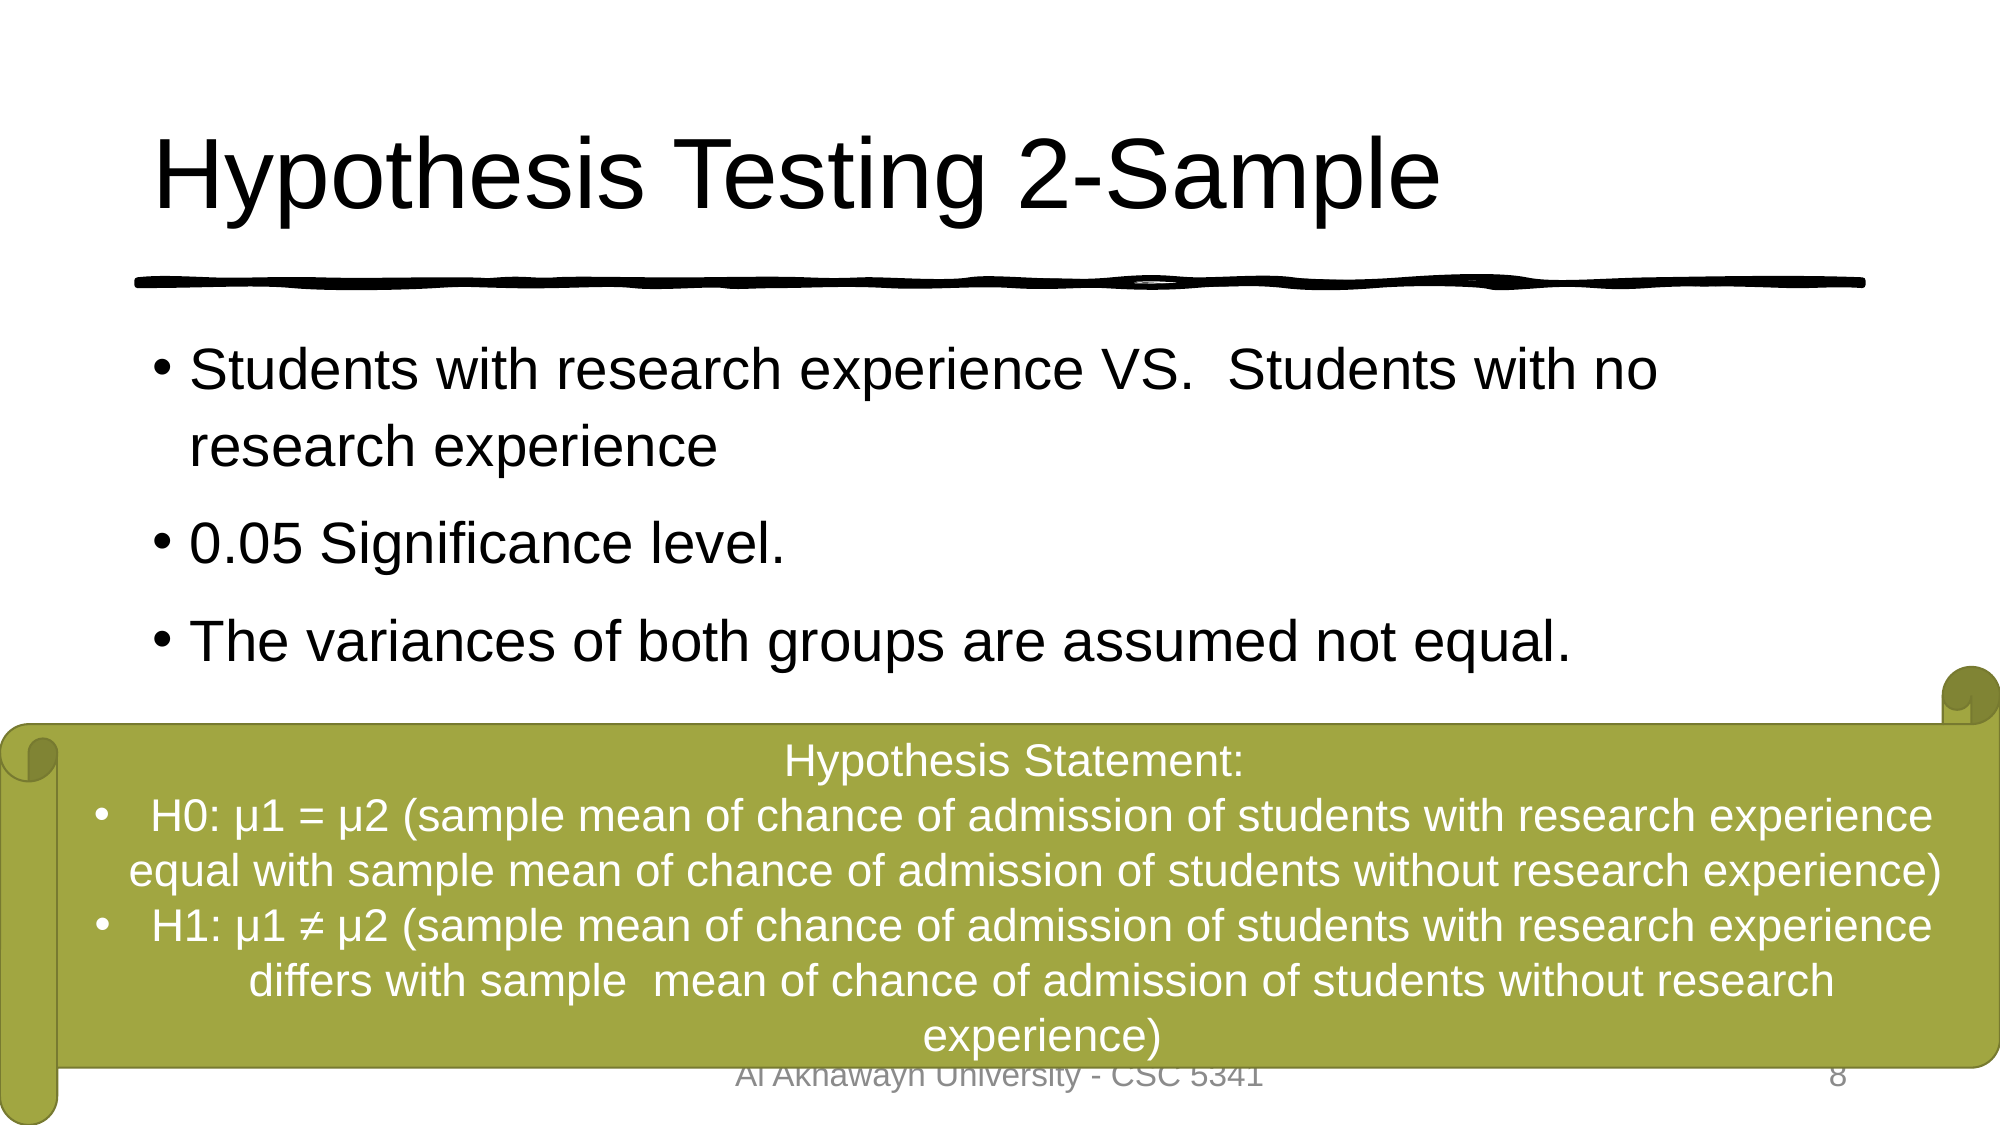

# Hypothesis Testing 2-Sample
Students with research experience VS.  Students with no research experience
0.05 Significance level.
The variances of both groups are assumed not equal.
Hypothesis Statement:
H0: μ1 = μ2 (sample mean of chance of admission of students with research experience equal with sample mean of chance of admission of students without research experience)
H1: μ1 ≠ μ2 (sample mean of chance of admission of students with research experience differs with sample  mean of chance of admission of students without research experience)
Al Akhawayn University - CSC 5341
8